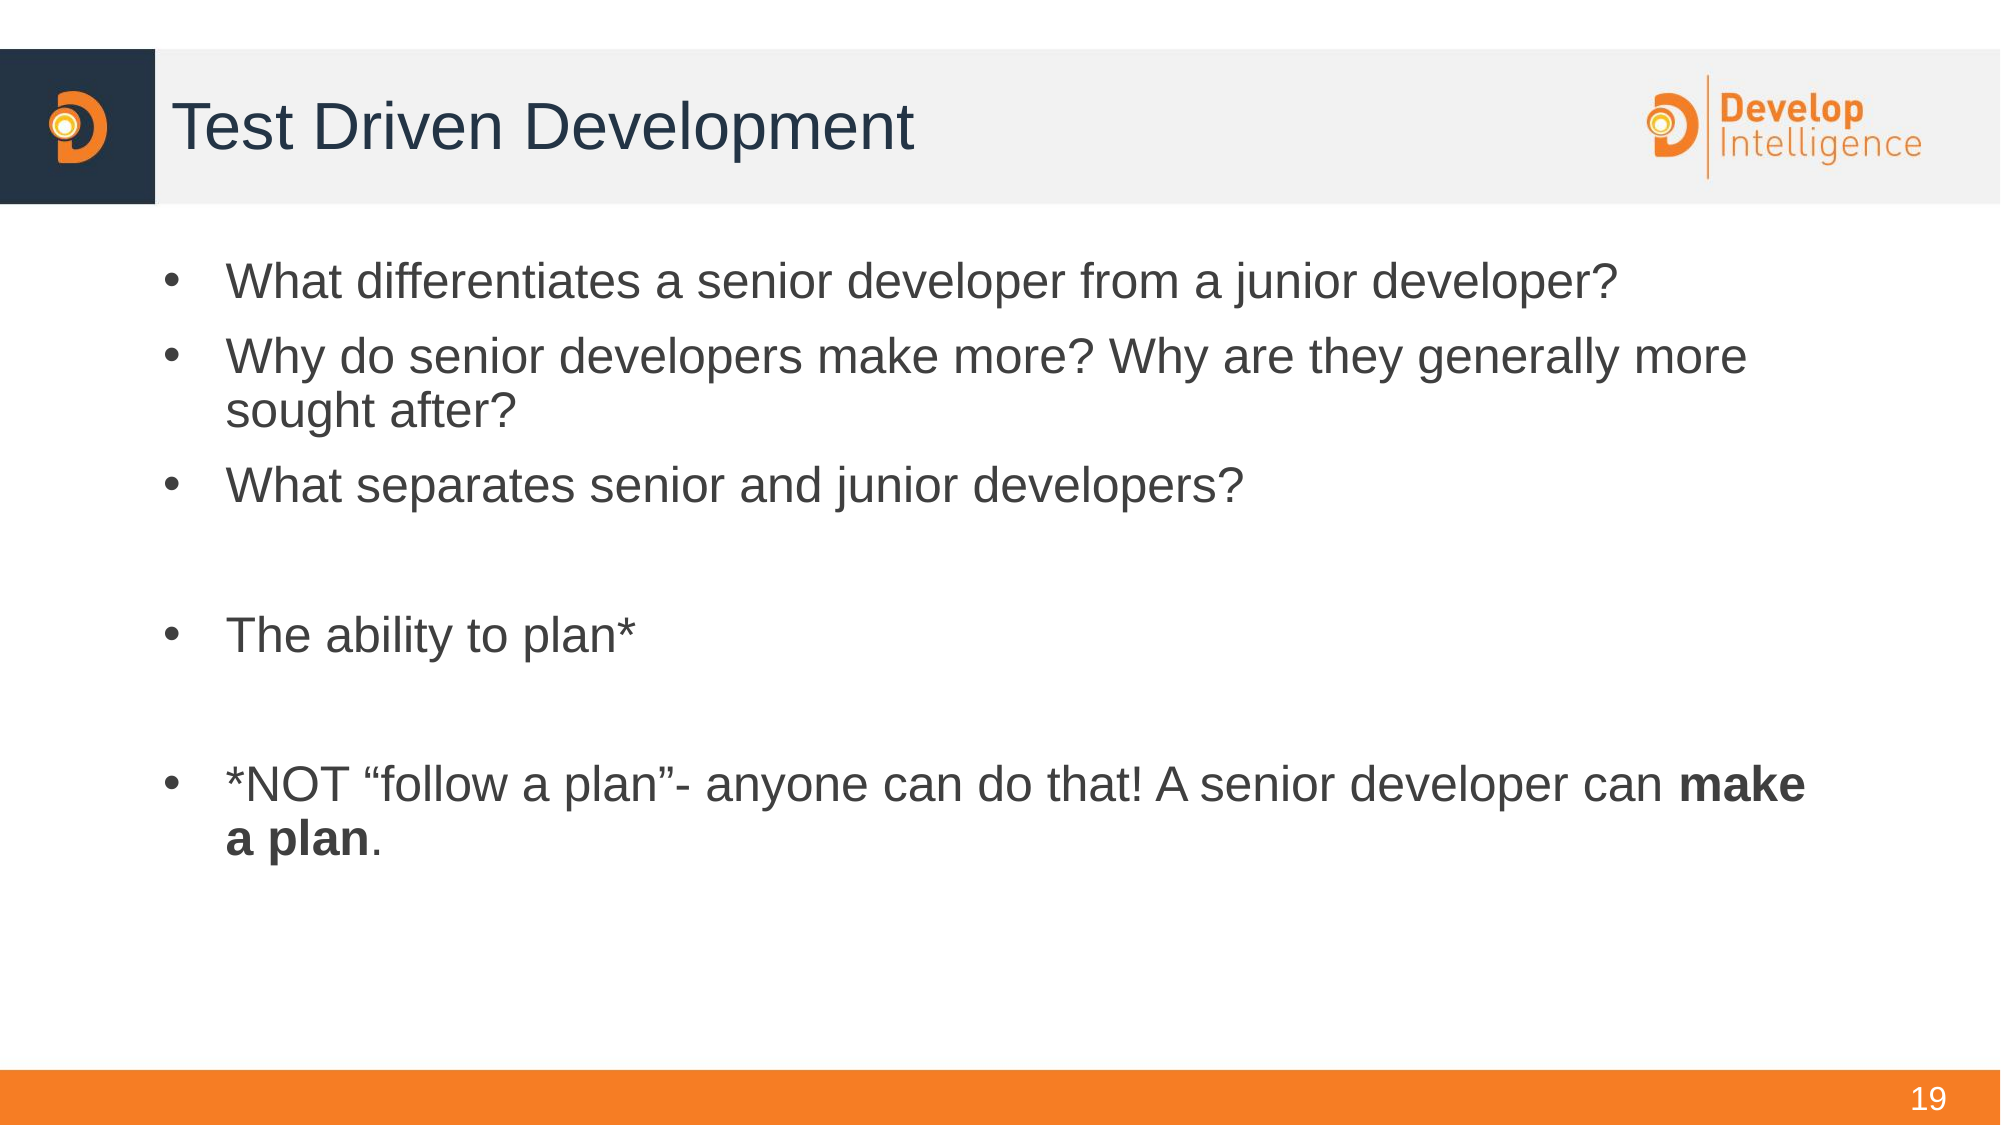

# Test Driven Development
What differentiates a senior developer from a junior developer?
Why do senior developers make more? Why are they generally more sought after?
What separates senior and junior developers?

The ability to plan*

*NOT “follow a plan”- anyone can do that! A senior developer can make a plan.

19